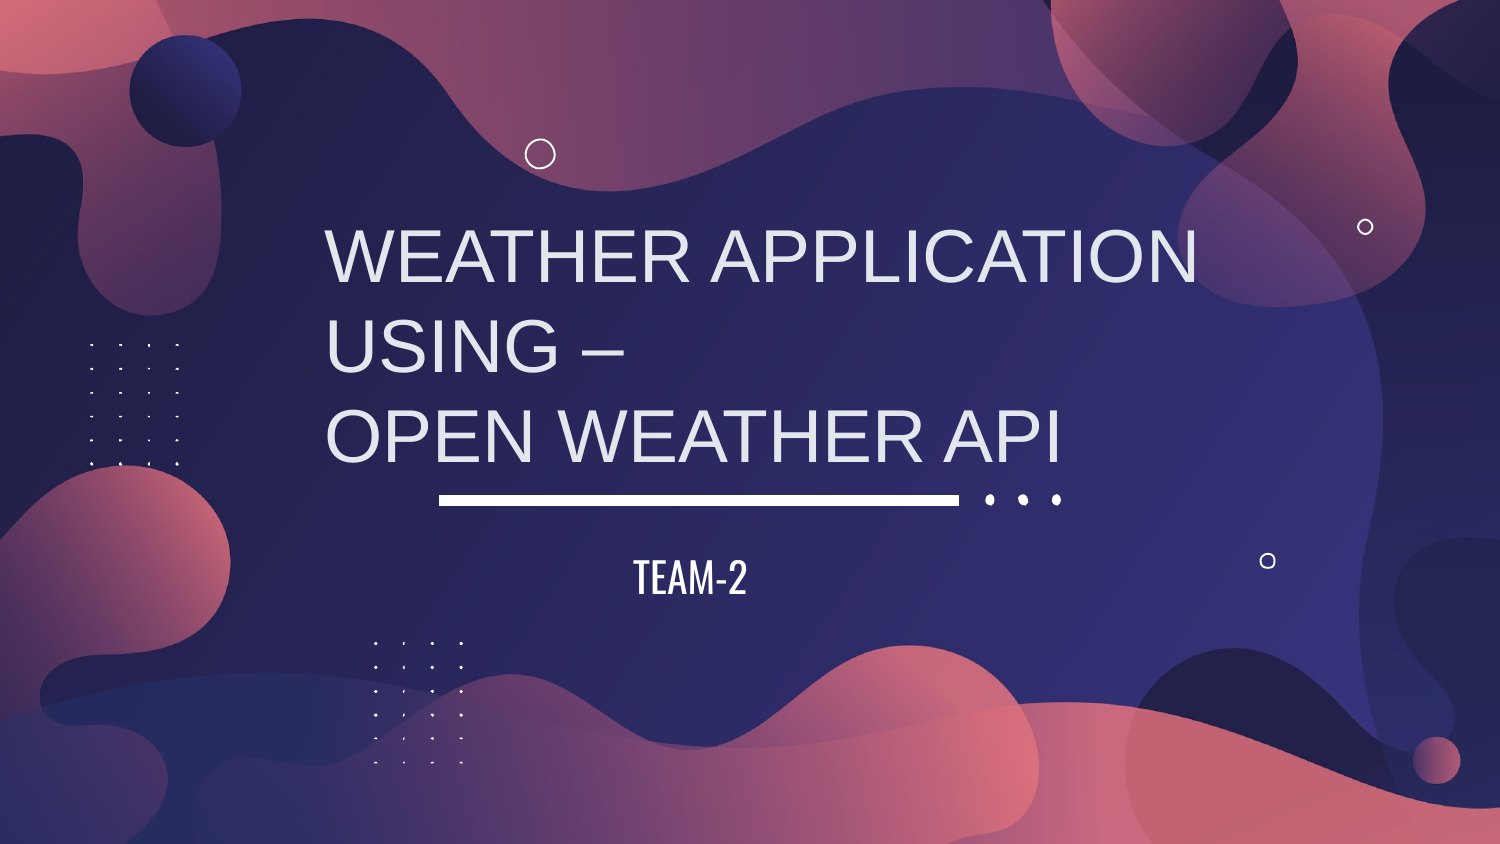

# WEATHER APPLICATION USING – OPEN WEATHER API

         TEAM-2